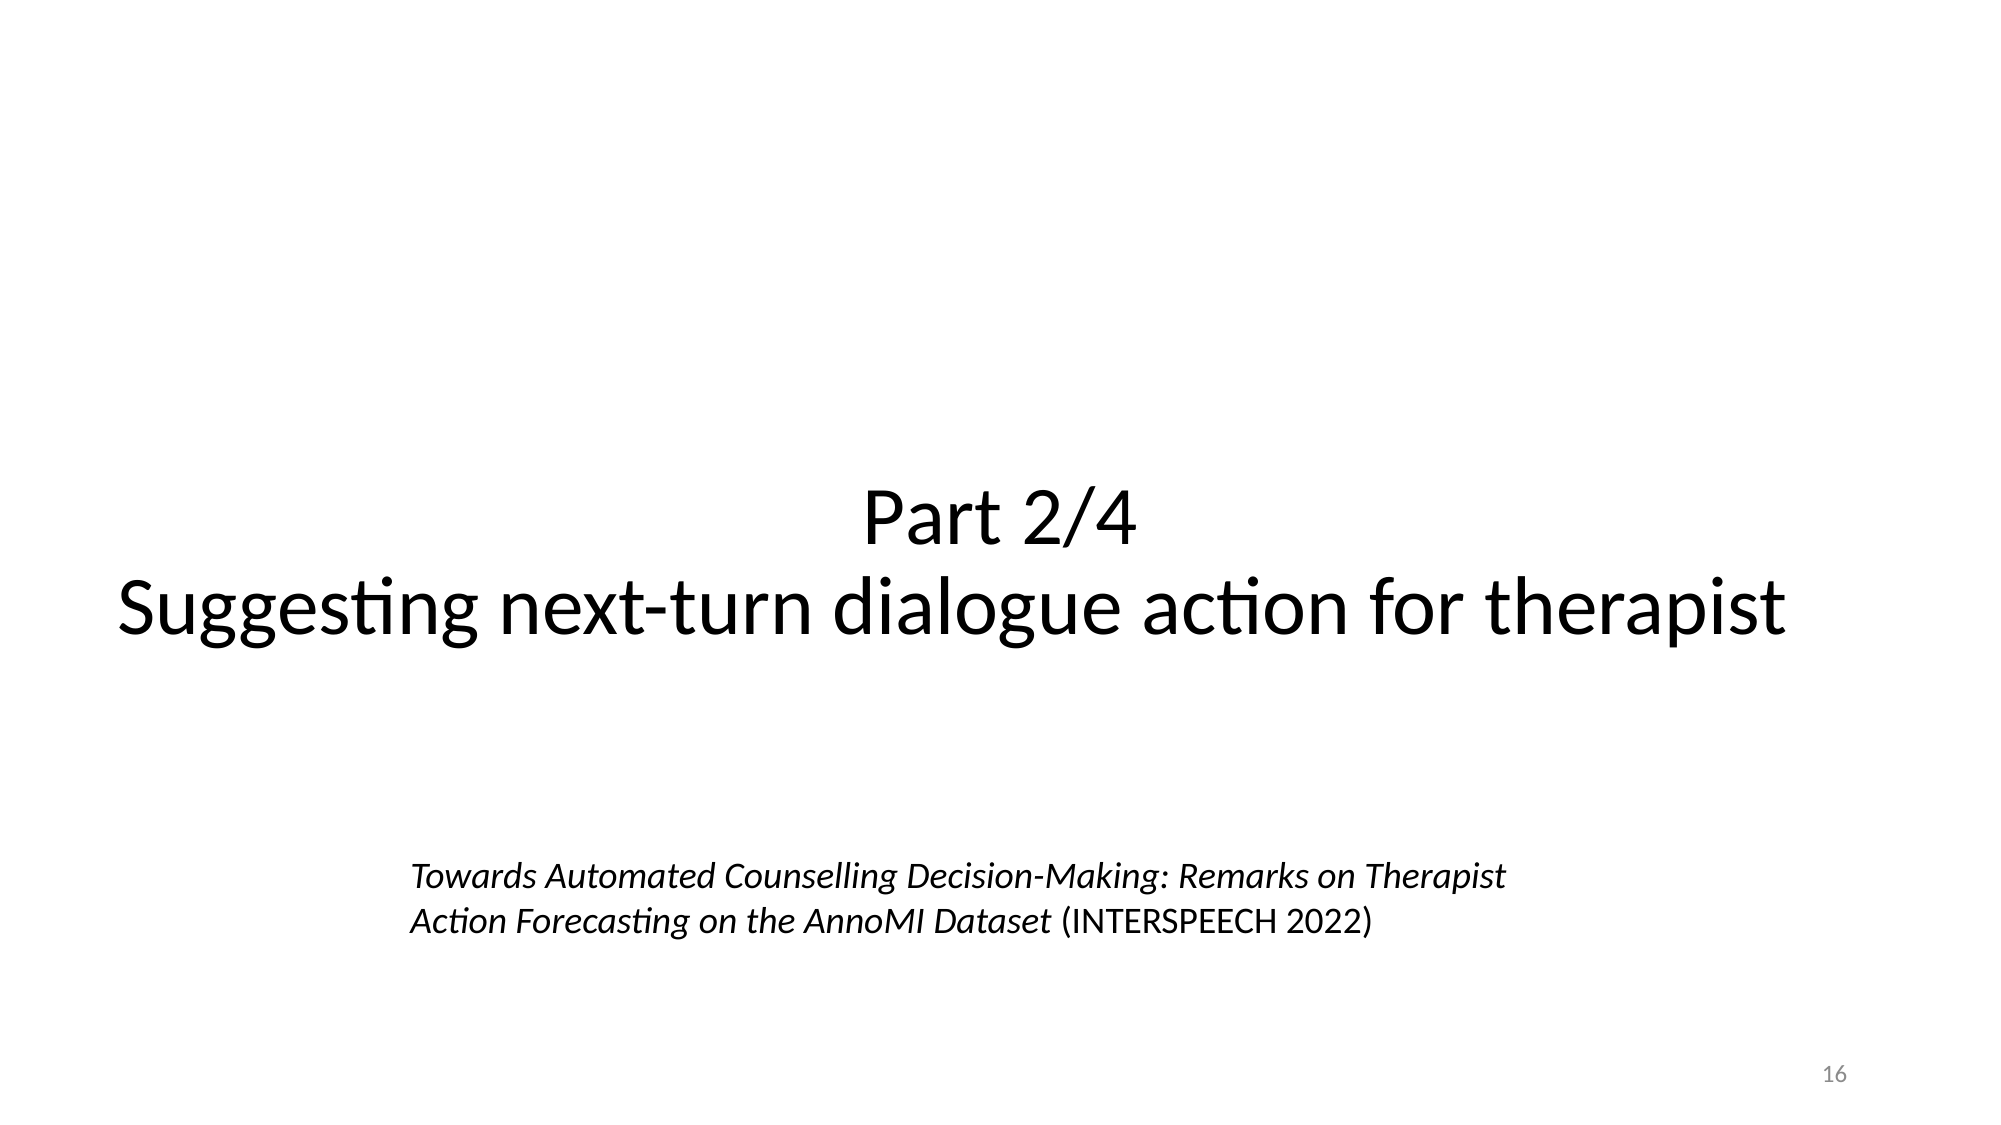

#
Part 2/4
Suggesting next-turn dialogue action for therapist
Towards Automated Counselling Decision-Making: Remarks on Therapist Action Forecasting on the AnnoMI Dataset (INTERSPEECH 2022)
16